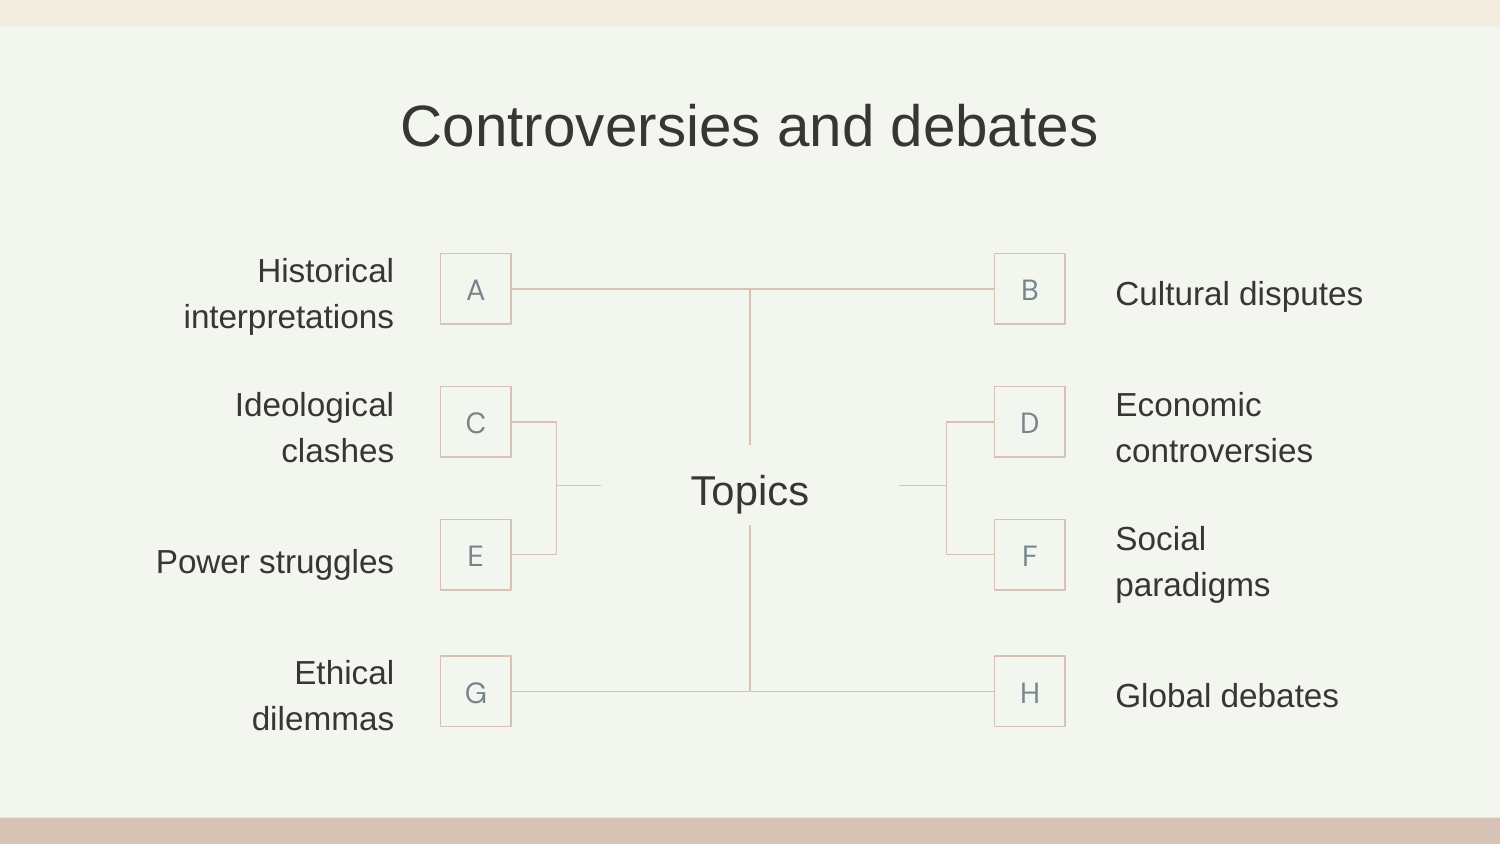

# Controversies and debates
Historical interpretations
Cultural disputes
A
B
Ideological clashes
Economic controversies
C
D
Topics
Power struggles
Social paradigms
E
F
Ethical dilemmas
Global debates
G
H